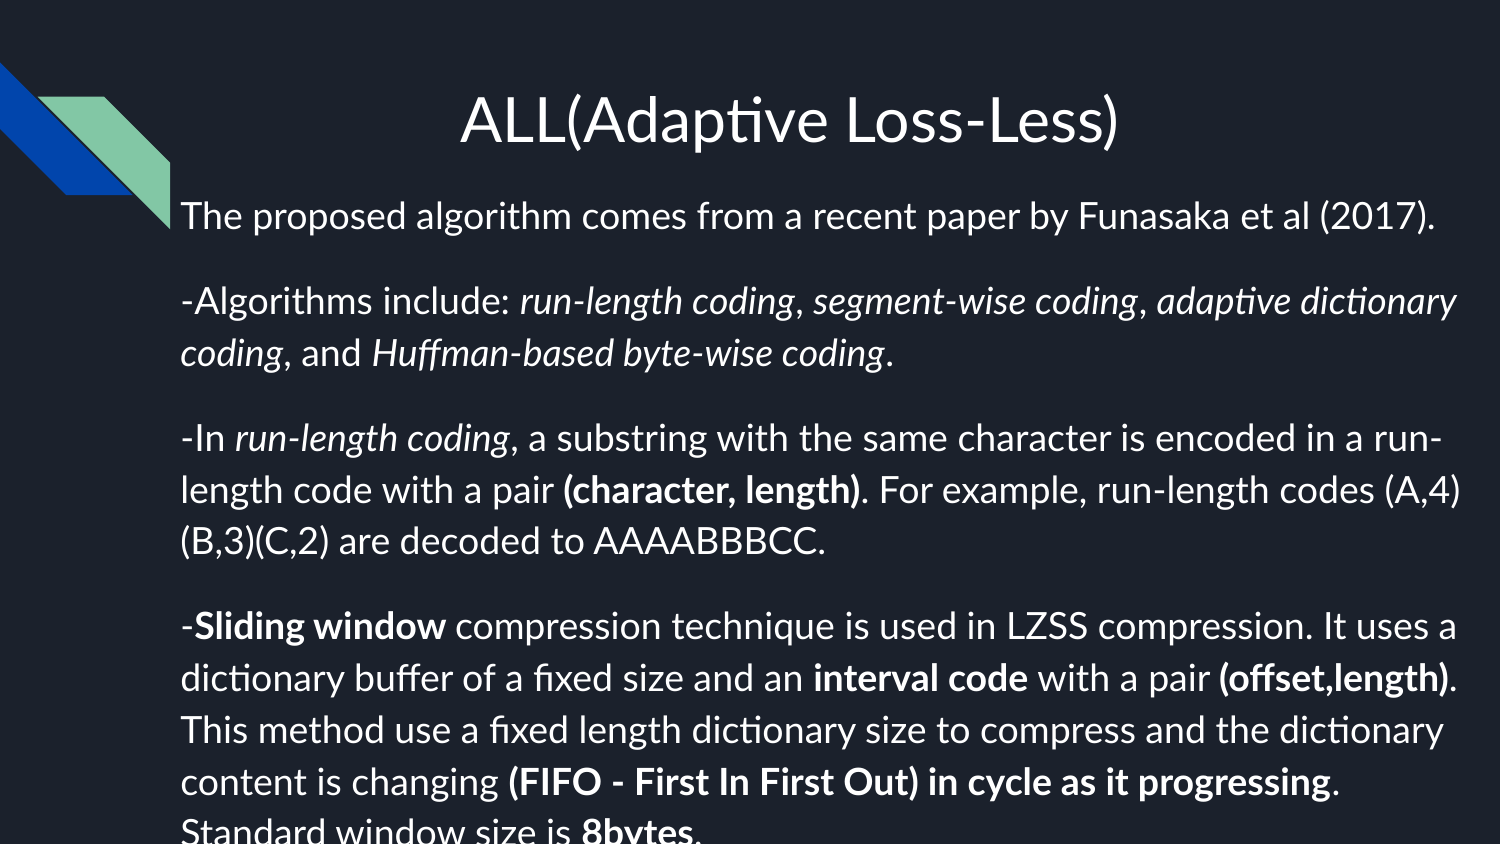

# ALL(Adaptive Loss-Less)

The proposed algorithm comes from a recent paper by Funasaka et al (2017).
-Algorithms include: run-length coding, segment-wise coding, adaptive dictionary coding, and Huffman-based byte-wise coding.
-In run-length coding, a substring with the same character is encoded in a run-length code with a pair (character, length). For example, run-length codes (A,4)(B,3)(C,2) are decoded to AAAABBBCC.
-Sliding window compression technique is used in LZSS compression. It uses a dictionary buffer of a fixed size and an interval code with a pair (offset,length). This method use a fixed length dictionary size to compress and the dictionary content is changing (FIFO - First In First Out) in cycle as it progressing. Standard window size is 8bytes.